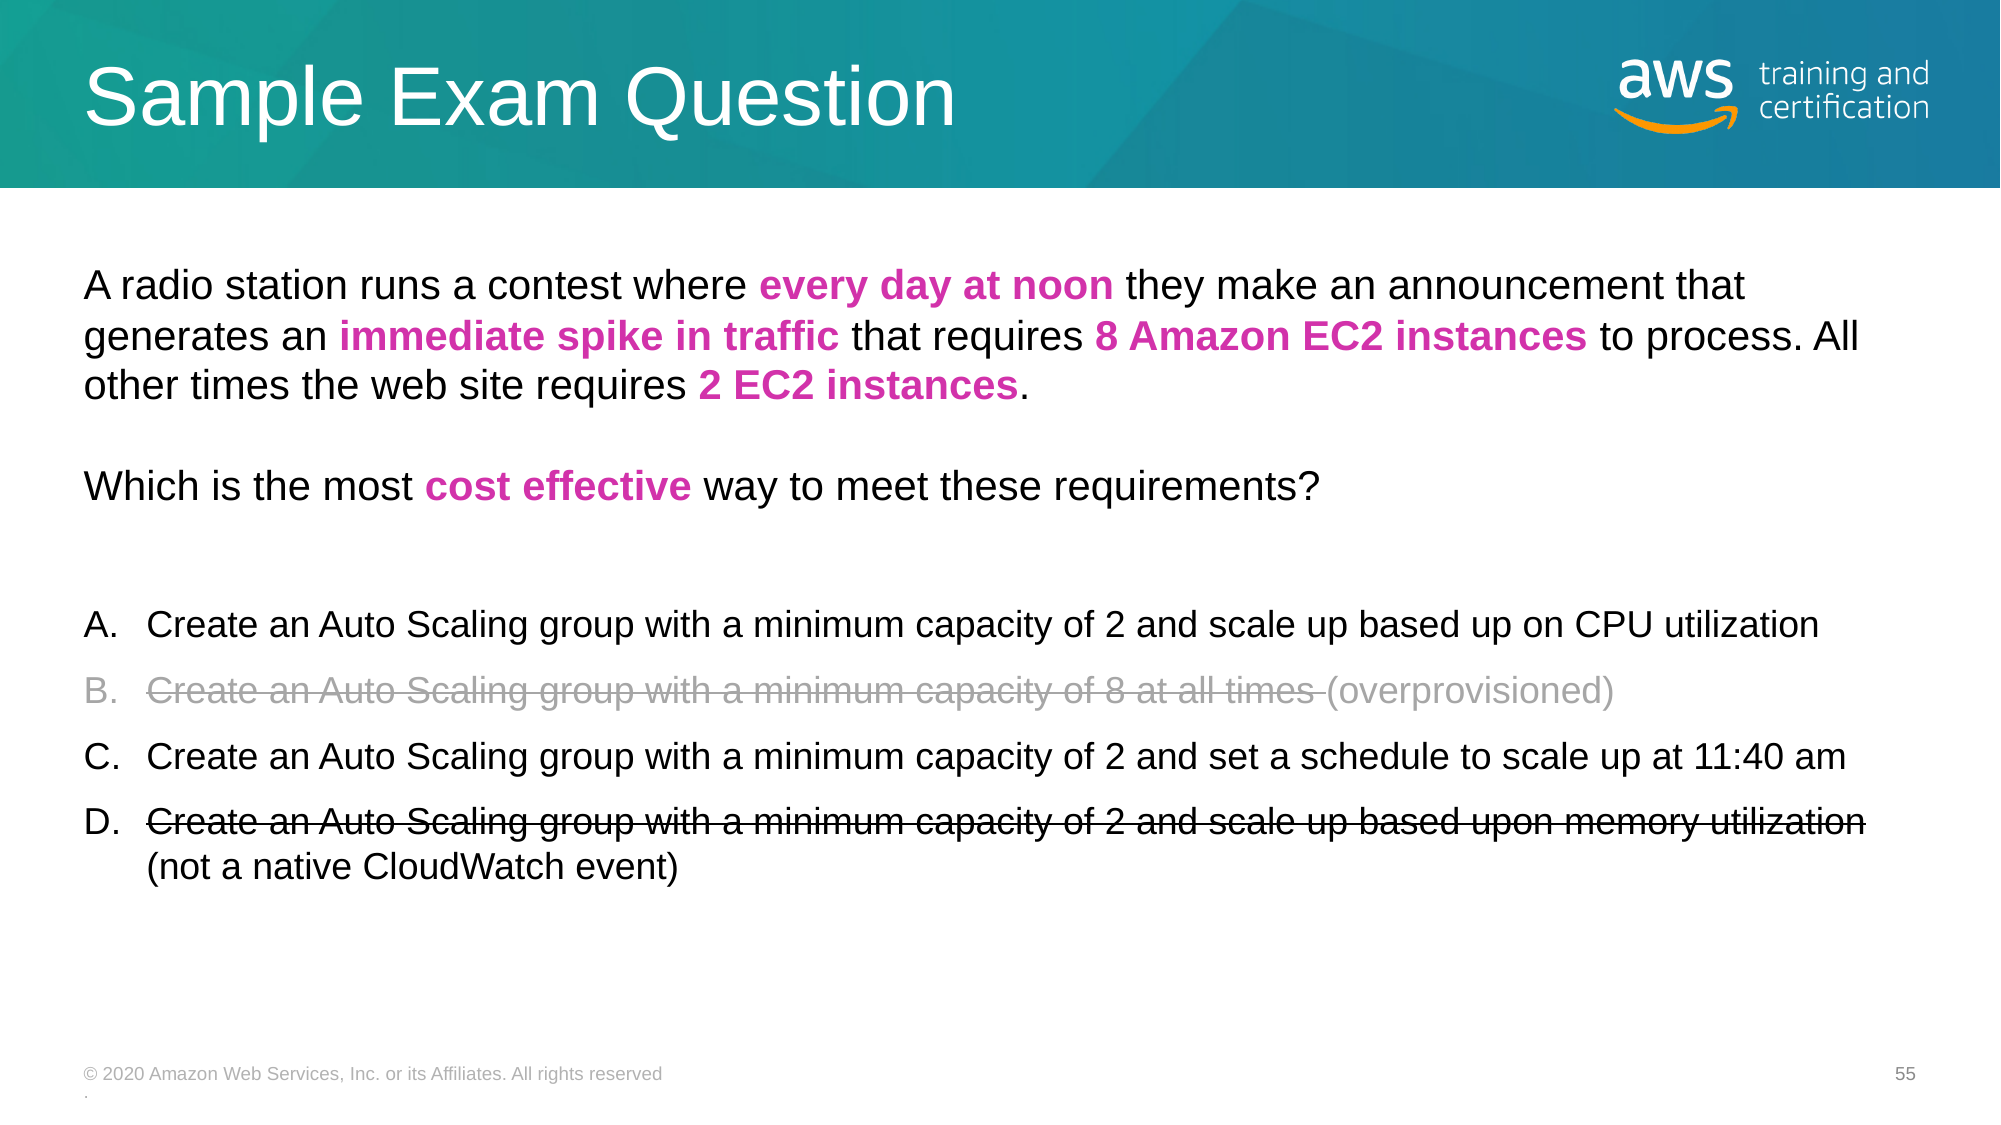

# Sample Exam Question
A radio station runs a contest where every day at noon they make an announcement that generates an immediate spike in traffic that requires 8 Amazon EC2 instances to process. All other times the web site requires 2 EC2 instances.
Which is the most cost effective way to meet these requirements?

Create an Auto Scaling group with a minimum capacity of 2 and scale up based up on CPU utilization
Create an Auto Scaling group with a minimum capacity of 8 at all times (overprovisioned)
Create an Auto Scaling group with a minimum capacity of 2 and set a schedule to scale up at 11:40 am
Create an Auto Scaling group with a minimum capacity of 2 and scale up based upon memory utilization (not a native CloudWatch event)
© 2020 Amazon Web Services, Inc. or its Affiliates. All rights reserved.
55